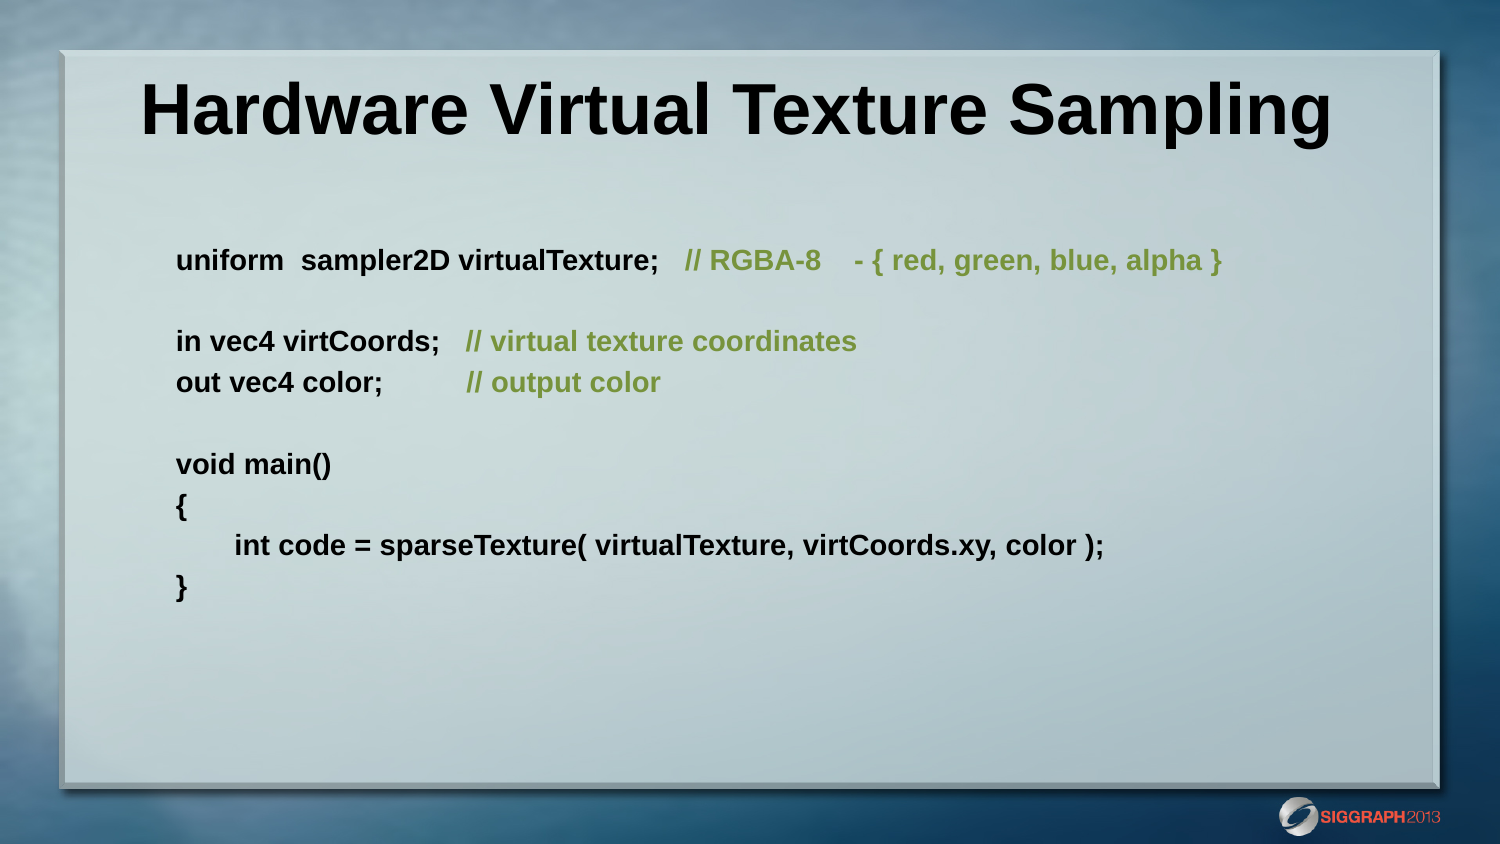

# Hardware Virtual Texture Sampling
uniform  sampler2D virtualTexture;   // RGBA-8    - { red, green, blue, alpha }

in vec4 virtCoords;   // virtual texture coordinates
out vec4 color;          // output color

void main()
{
	 int code = sparseTexture( virtualTexture, virtCoords.xy, color );
}